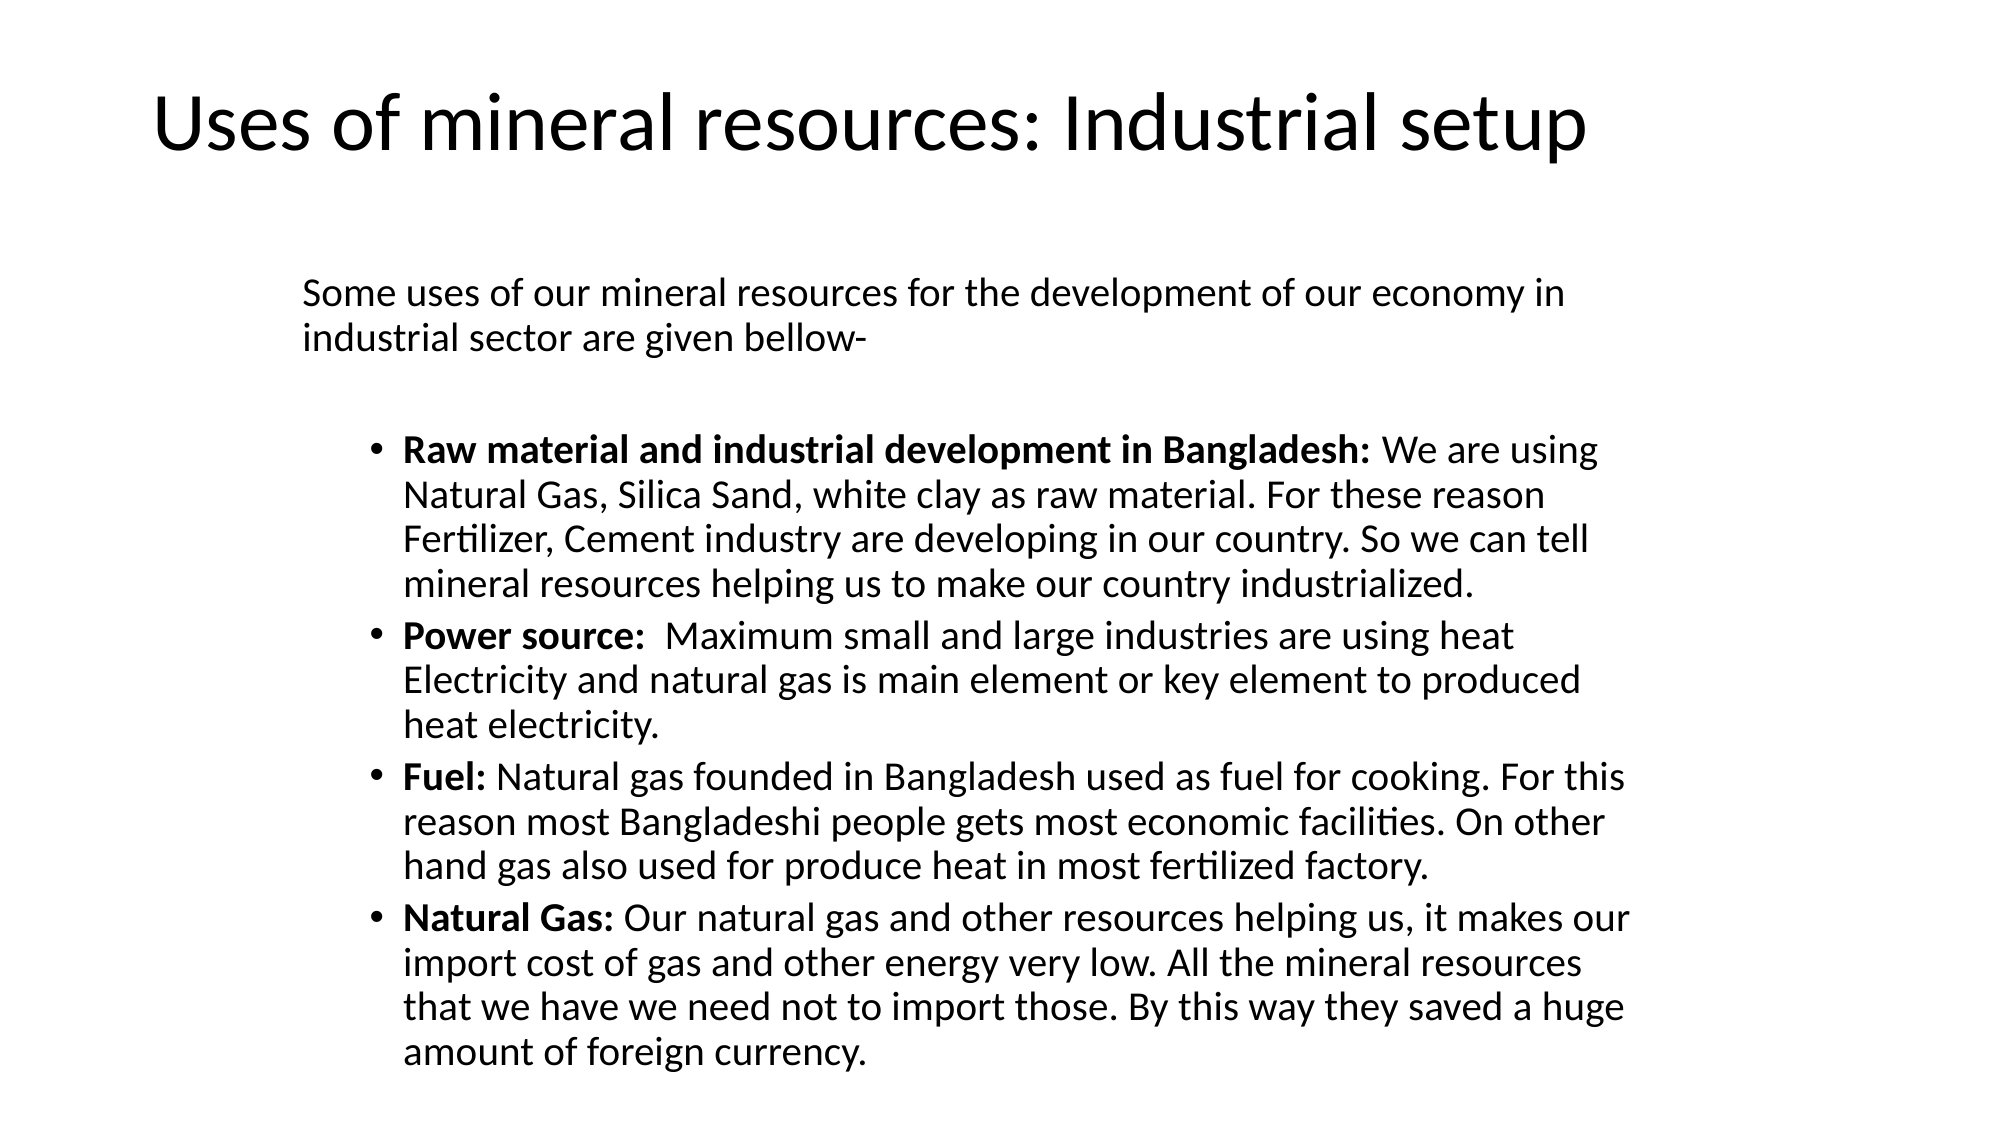

# Uses of mineral resources: Industrial setup

Some uses of our mineral resources for the development of our economy in industrial sector are given bellow-

Raw material and industrial development in Bangladesh: We are using Natural Gas, Silica Sand, white clay as raw material. For these reason Fertilizer, Cement industry are developing in our country. So we can tell mineral resources helping us to make our country industrialized.
Power source:  Maximum small and large industries are using heat Electricity and natural gas is main element or key element to produced heat electricity.
Fuel: Natural gas founded in Bangladesh used as fuel for cooking. For this reason most Bangladeshi people gets most economic facilities. On other hand gas also used for produce heat in most fertilized factory.
Natural Gas: Our natural gas and other resources helping us, it makes our import cost of gas and other energy very low. All the mineral resources that we have we need not to import those. By this way they saved a huge amount of foreign currency.